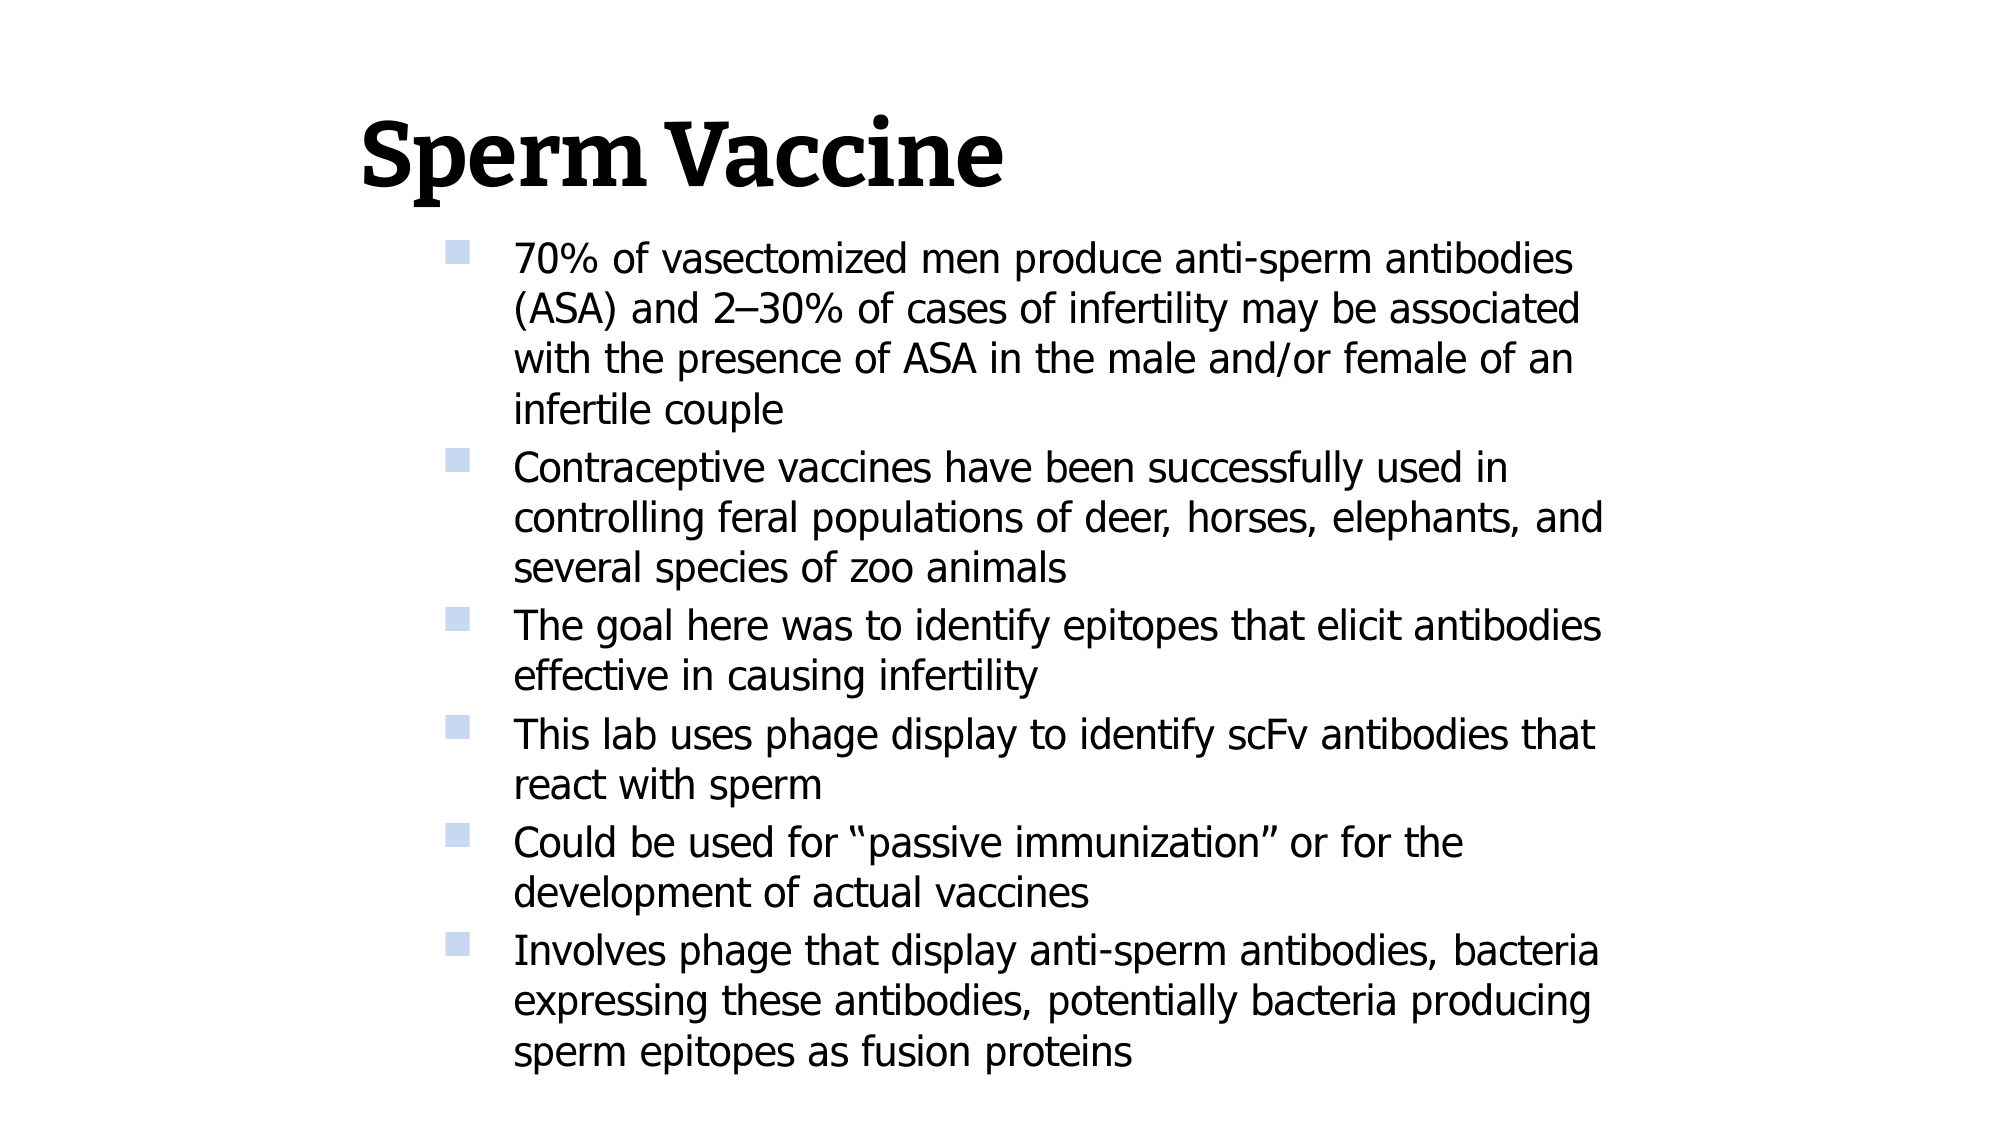

# Sperm Vaccine
70% of vasectomized men produce anti-sperm antibodies (ASA) and 2–30% of cases of infertility may be associated with the presence of ASA in the male and/or female of an infertile couple
Contraceptive vaccines have been successfully used in controlling feral populations of deer, horses, elephants, and several species of zoo animals
The goal here was to identify epitopes that elicit antibodies effective in causing infertility
This lab uses phage display to identify scFv antibodies that react with sperm
Could be used for “passive immunization” or for the development of actual vaccines
Involves phage that display anti-sperm antibodies, bacteria expressing these antibodies, potentially bacteria producing sperm epitopes as fusion proteins